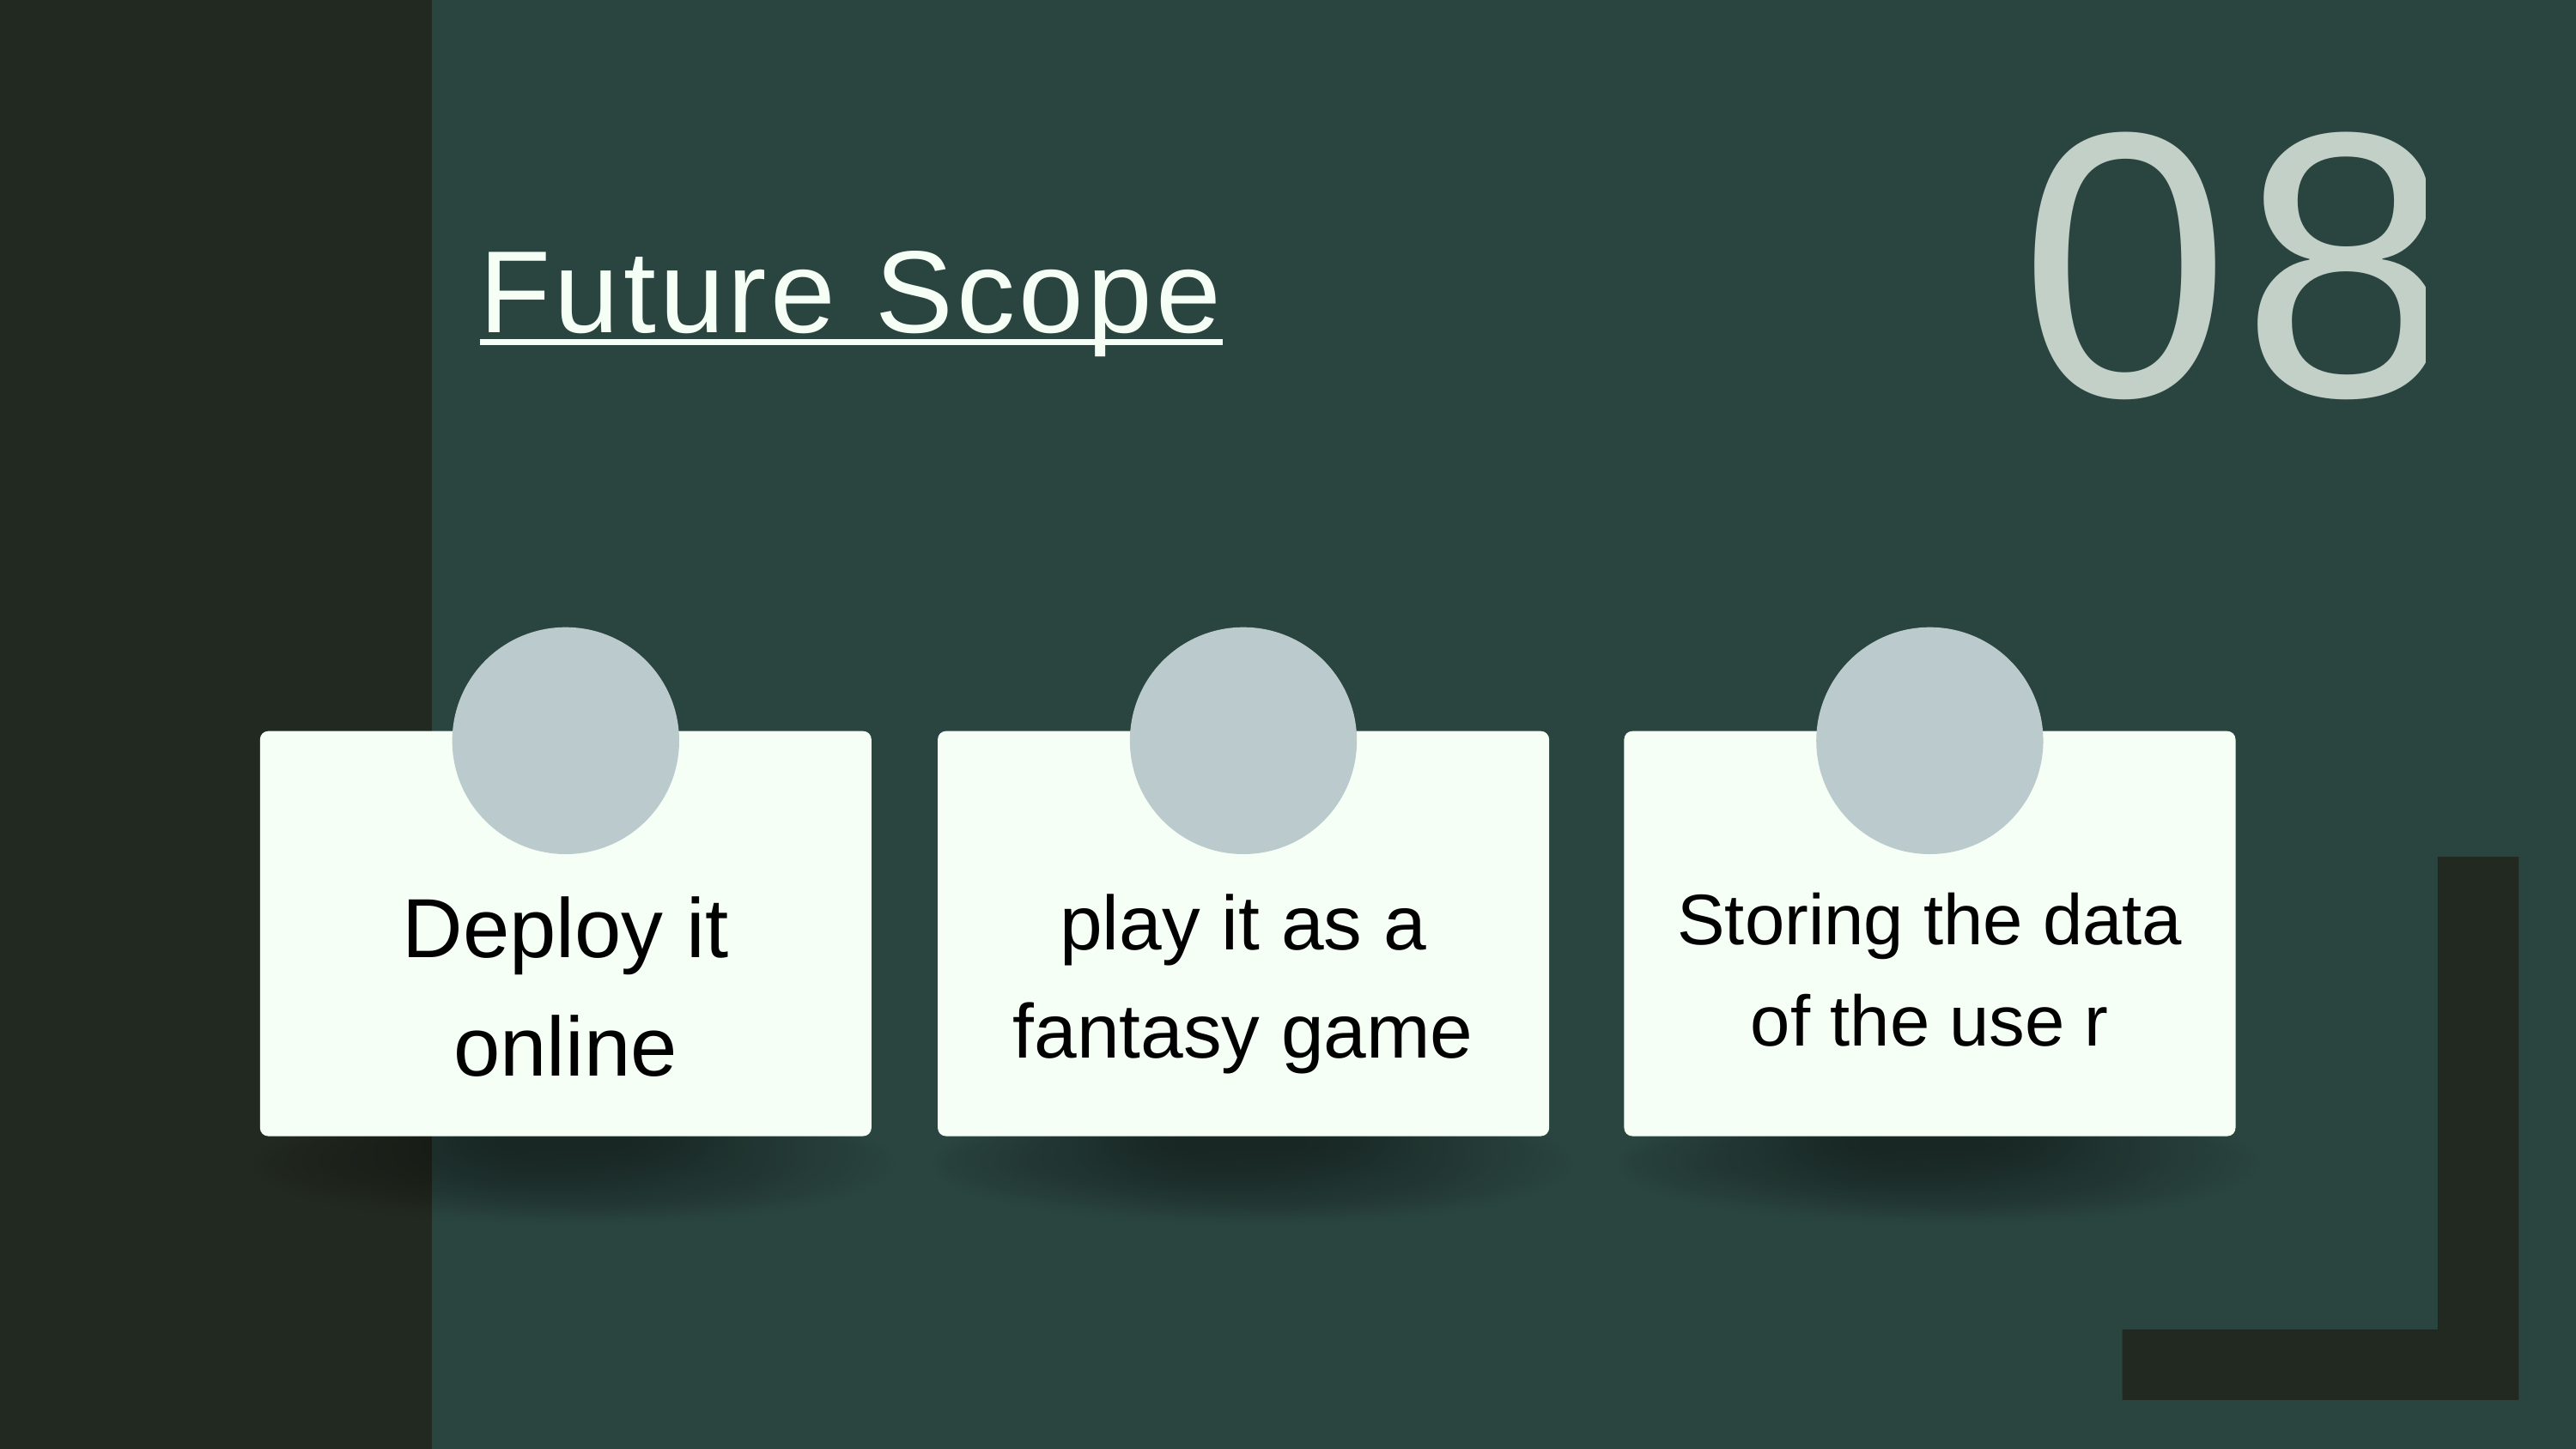

08
Future Scope

Deploy it online
play it as a fantasy game

Storing the data of the use r